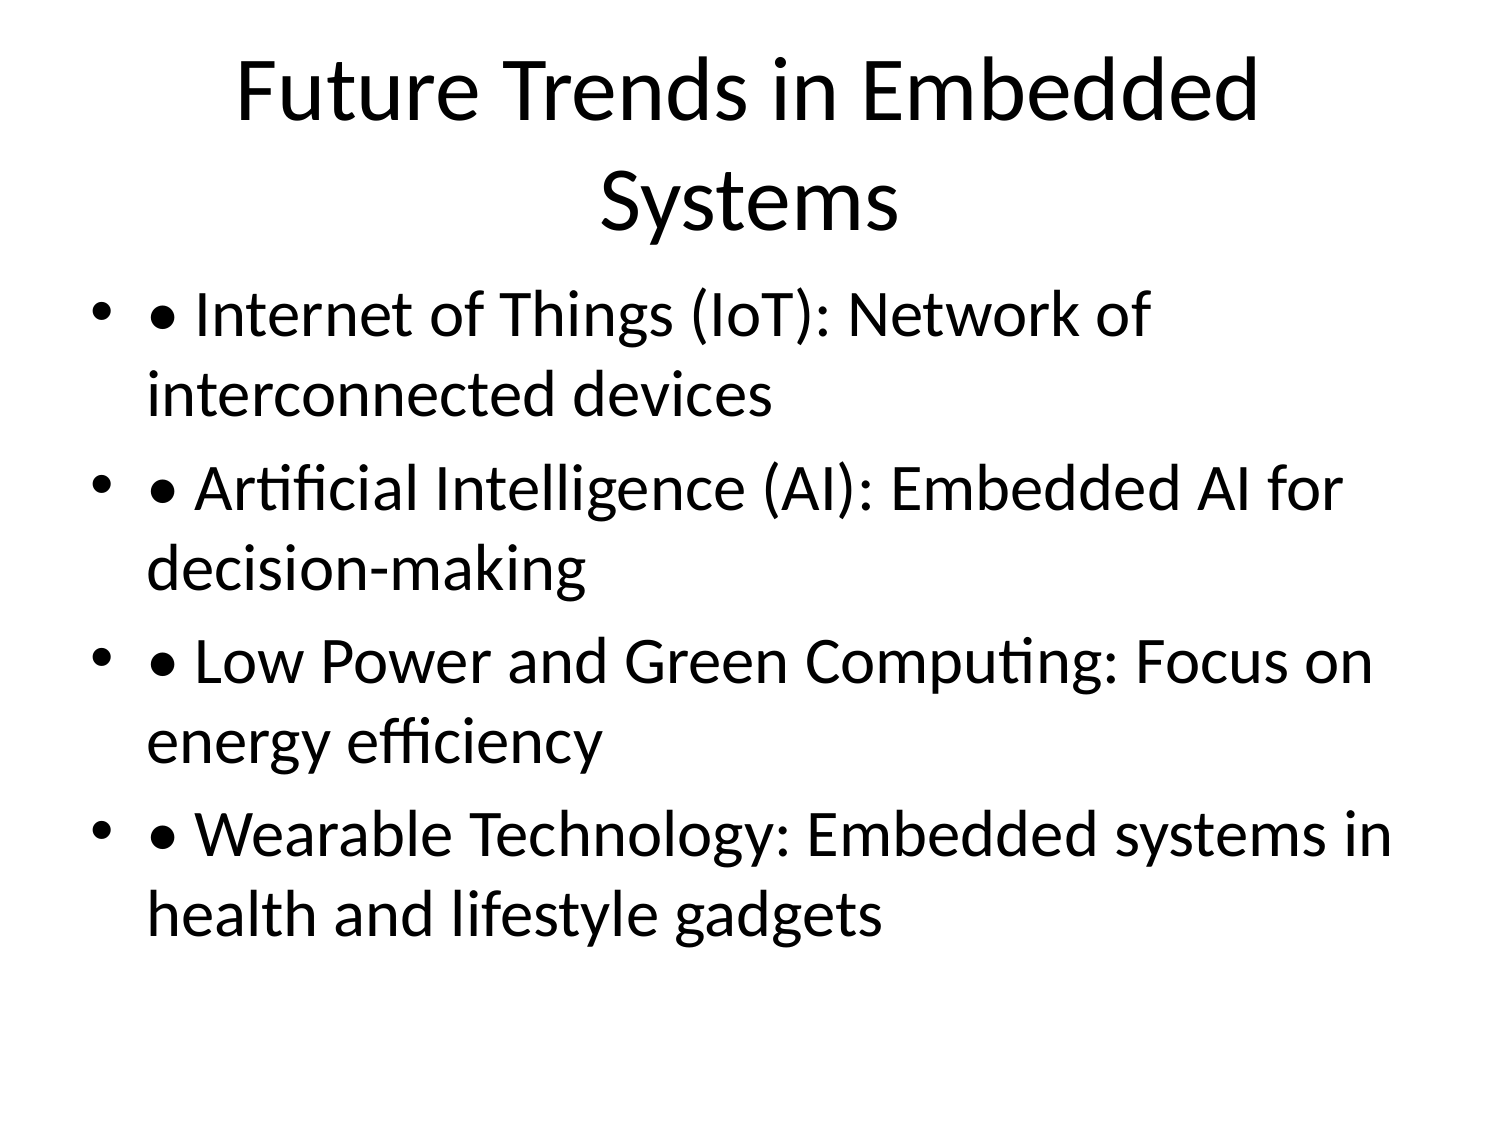

# Future Trends in Embedded Systems
• Internet of Things (IoT): Network of interconnected devices
• Artificial Intelligence (AI): Embedded AI for decision-making
• Low Power and Green Computing: Focus on energy efficiency
• Wearable Technology: Embedded systems in health and lifestyle gadgets